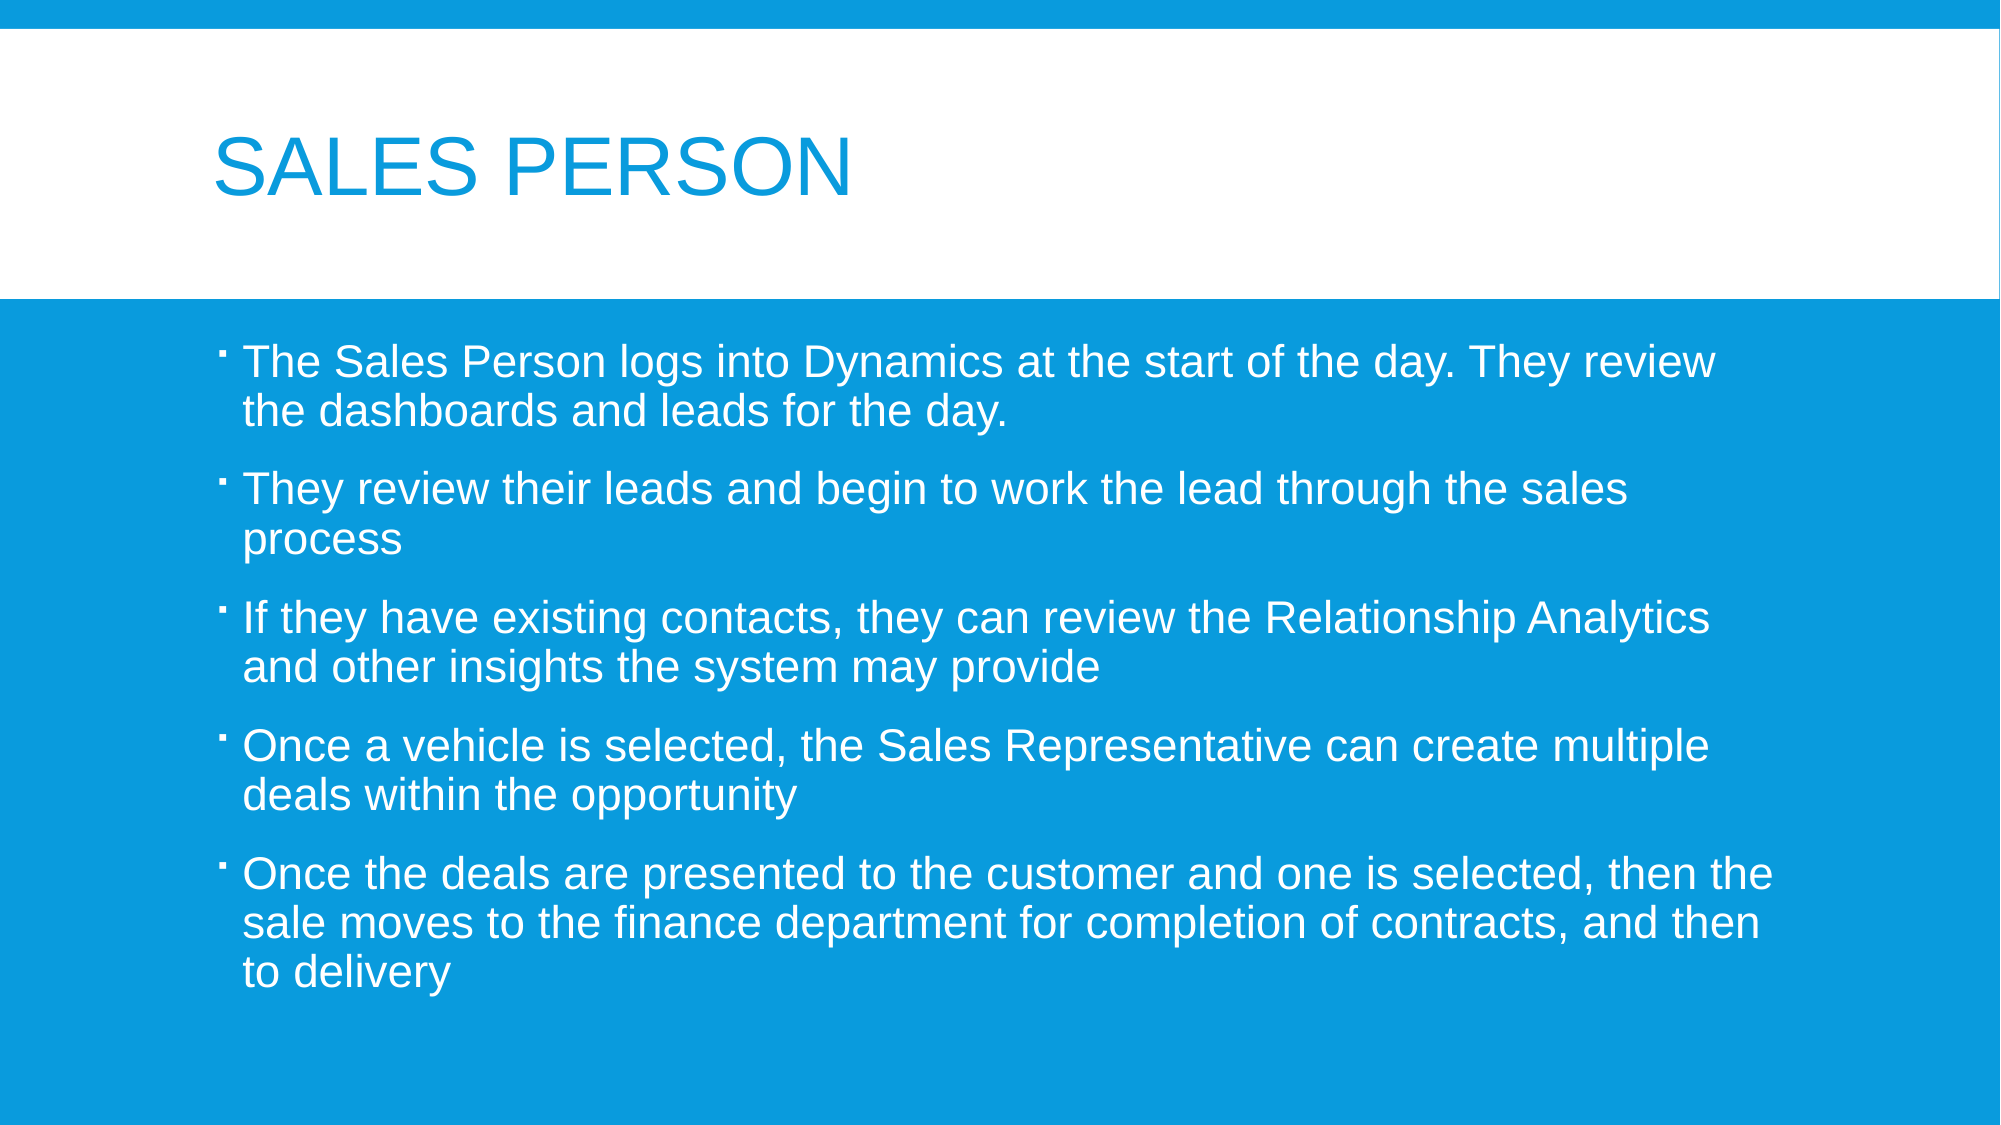

# Sales person
The Sales Person logs into Dynamics at the start of the day. They review the dashboards and leads for the day.
They review their leads and begin to work the lead through the sales process
If they have existing contacts, they can review the Relationship Analytics and other insights the system may provide
Once a vehicle is selected, the Sales Representative can create multiple deals within the opportunity
Once the deals are presented to the customer and one is selected, then the sale moves to the finance department for completion of contracts, and then to delivery